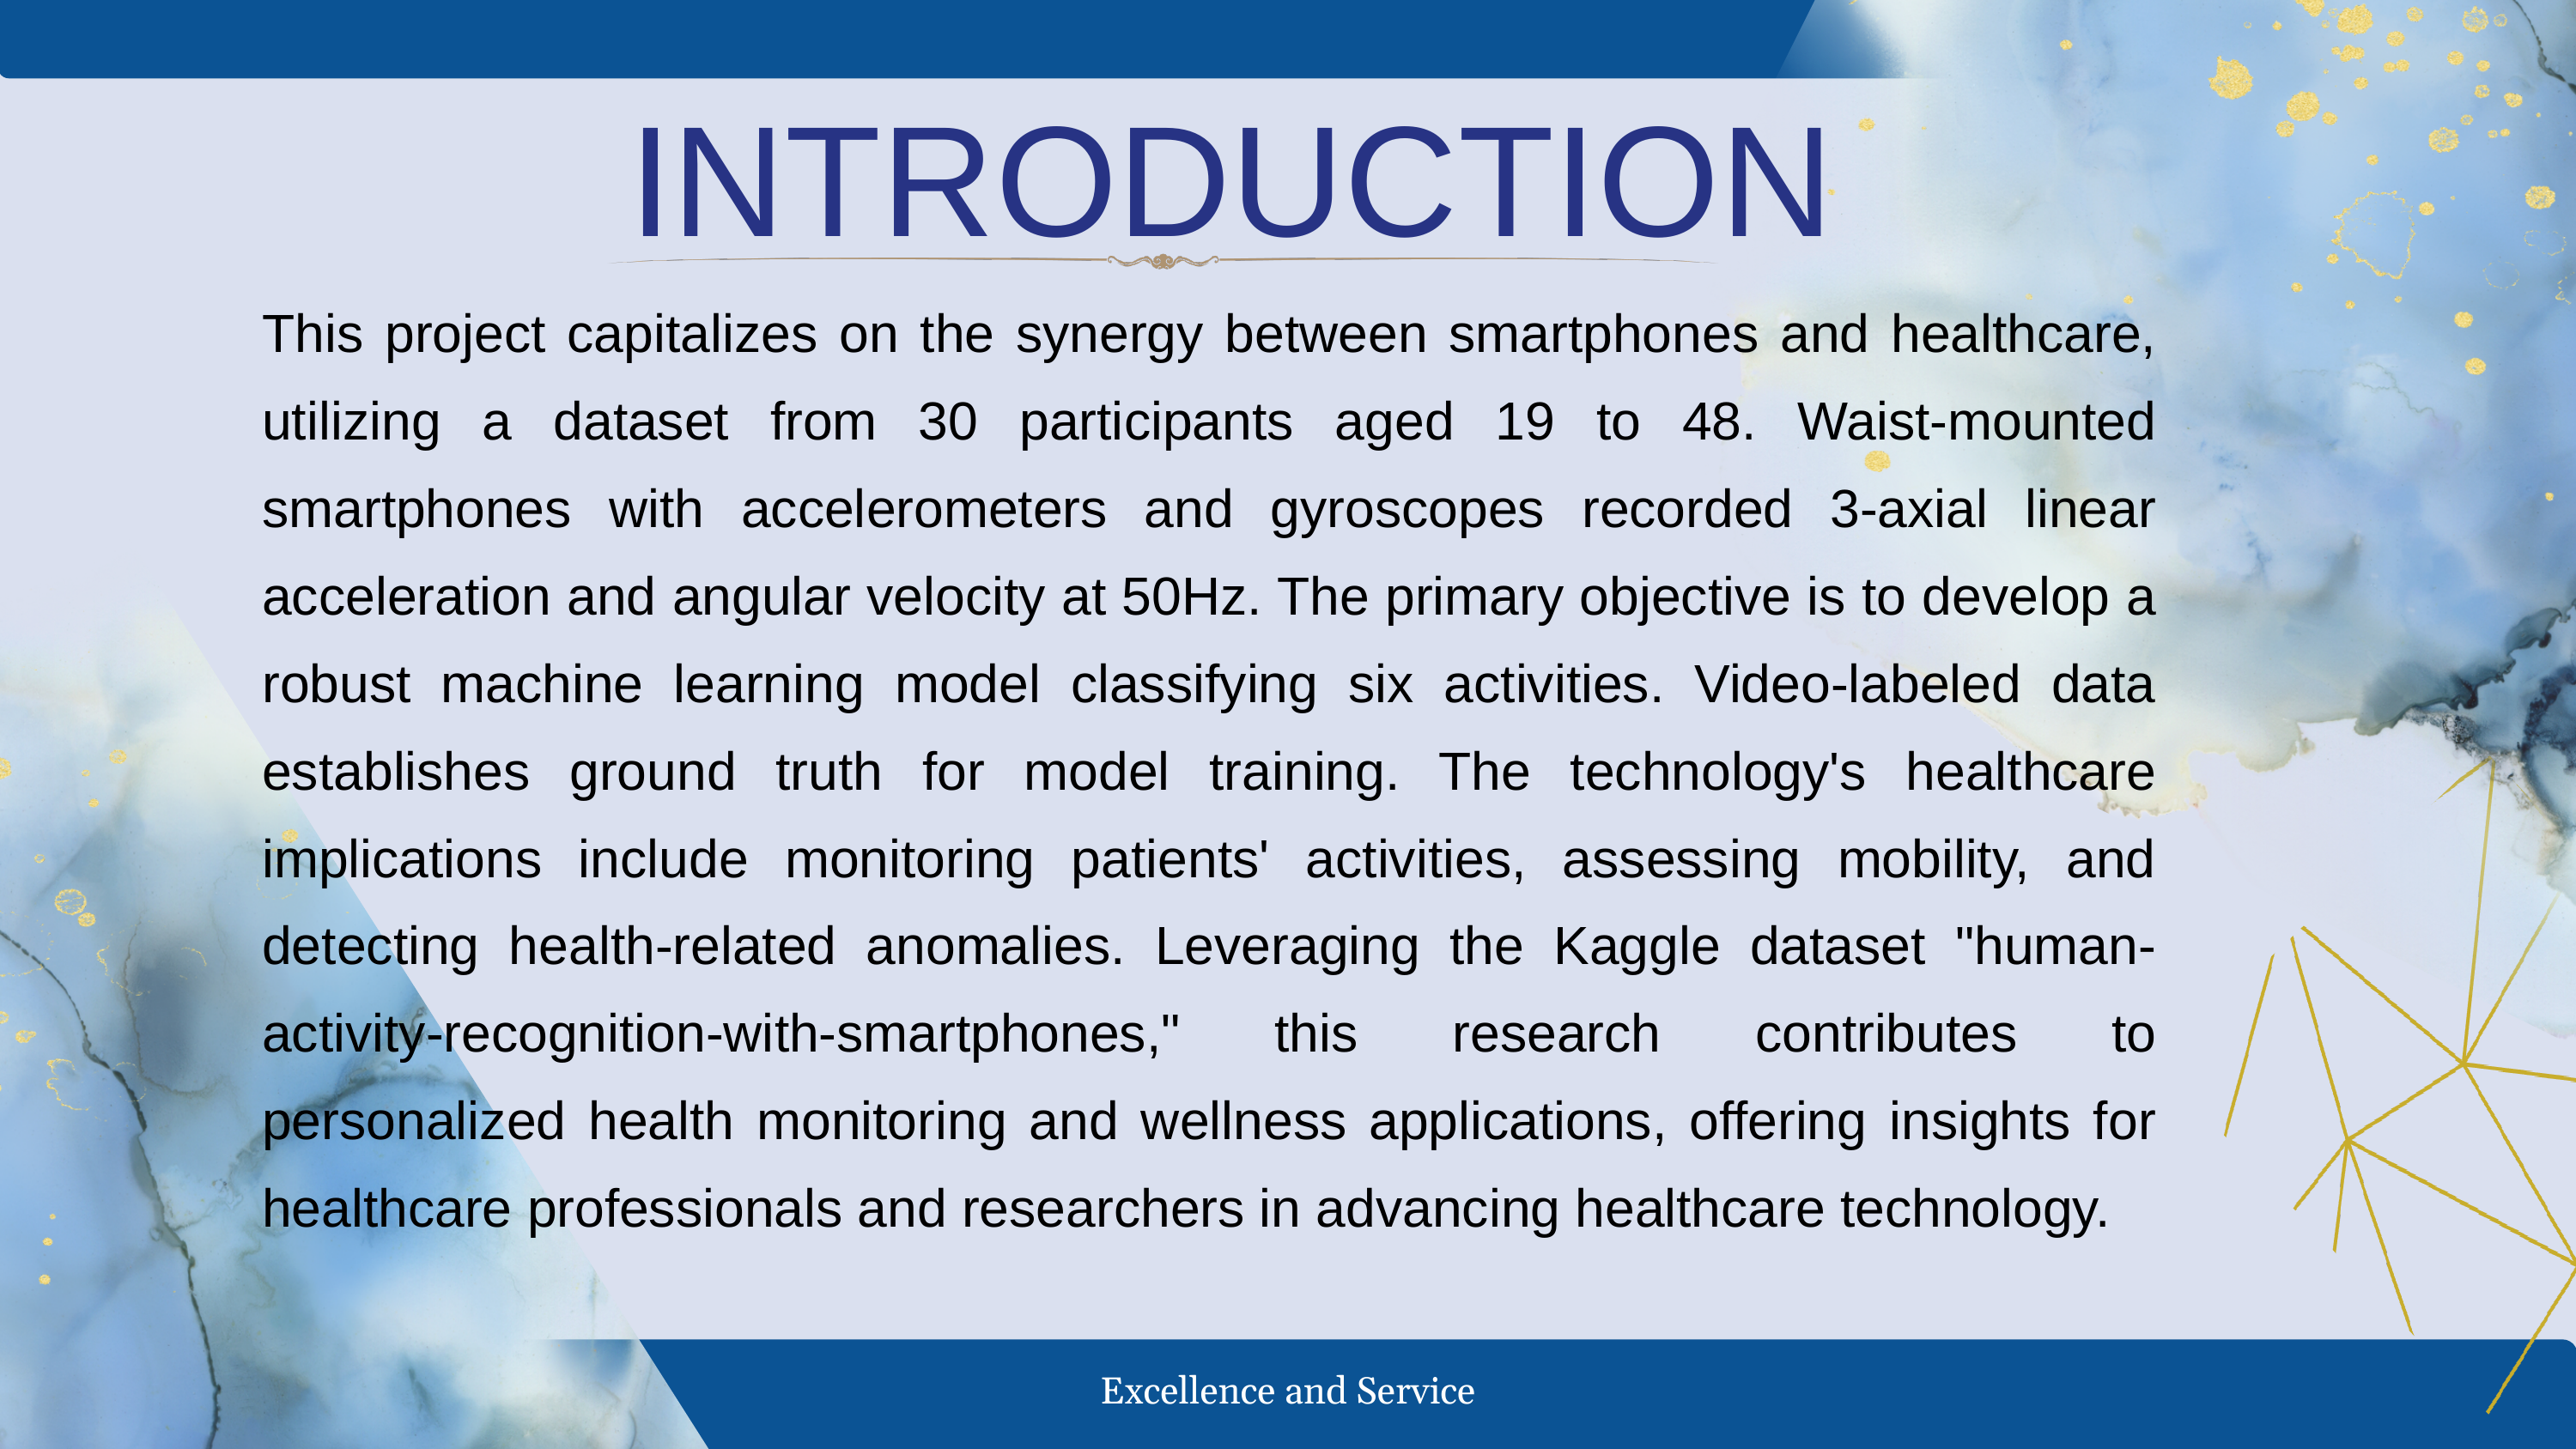

﻿INTRODUCTION

This project capitalizes on the synergy between smartphones and healthcare, utilizing a dataset from 30 participants aged 19 to 48. Waist-mounted smartphones with accelerometers and gyroscopes recorded 3-axial linear acceleration and angular velocity at 50Hz. The primary objective is to develop a robust machine learning model classifying six activities. Video-labeled data establishes ground truth for model training. The technology's healthcare implications include monitoring patients' activities, assessing mobility, and detecting health-related anomalies. Leveraging the Kaggle dataset "human-activity-recognition-with-smartphones," this research contributes to personalized health monitoring and wellness applications, offering insights for healthcare professionals and researchers in advancing healthcare technology.